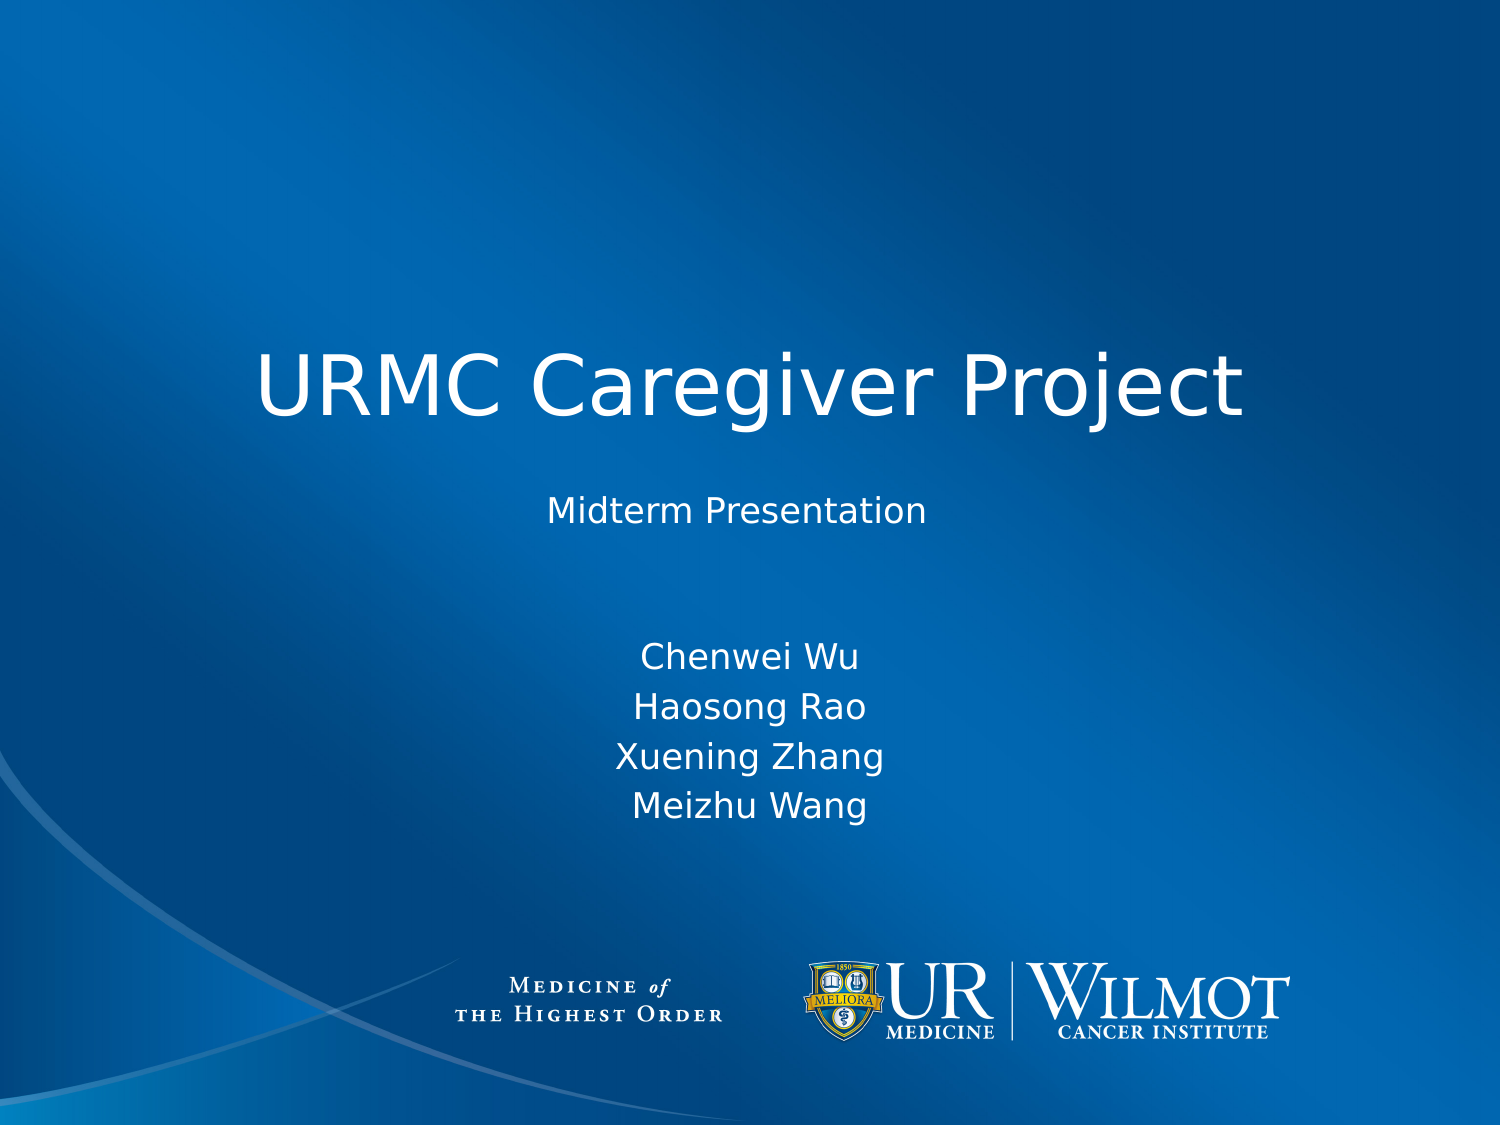

# URMC Caregiver Project
Midterm Presentation
Chenwei Wu
Haosong Rao
Xuening Zhang
Meizhu Wang